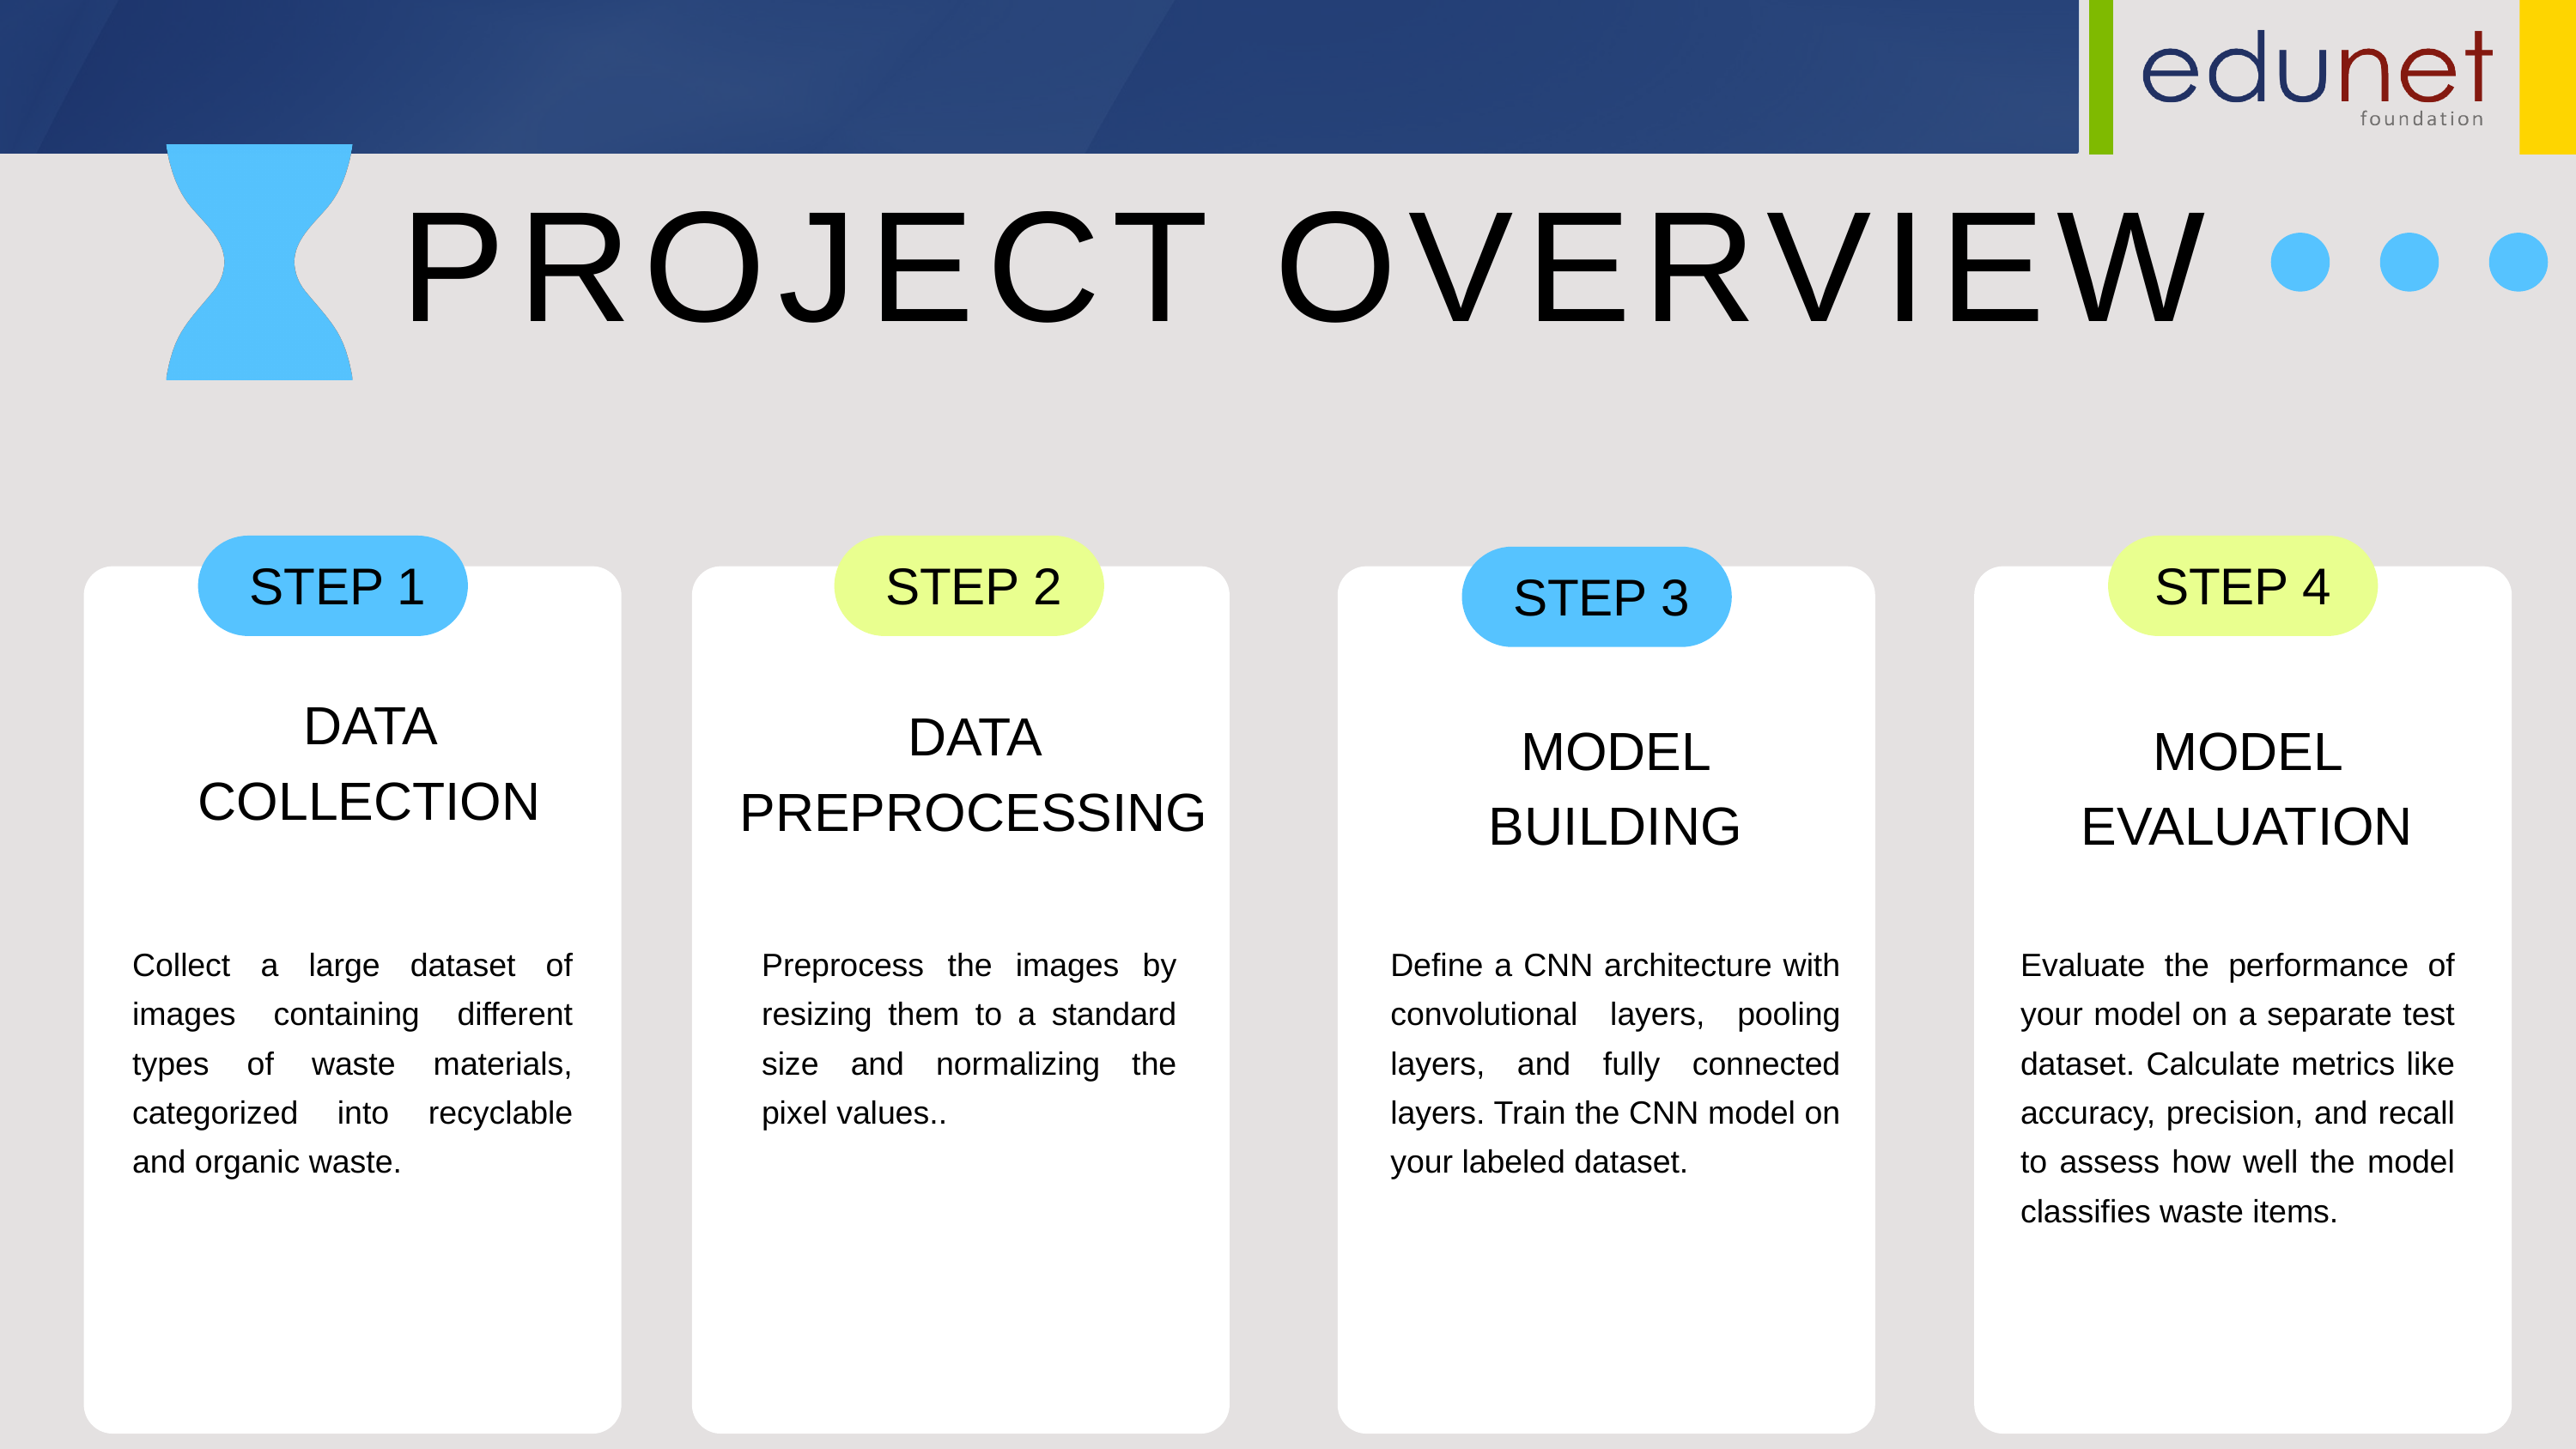

PROJECT OVERVIEW

STEP 1
STEP 2
STEP 4

STEP 3
DATA COLLECTION
DATA PREPROCESSING
MODEL BUILDING
MODEL EVALUATION
Collect a large dataset of images containing different types of waste materials, categorized into recyclable and organic waste.
Preprocess the images by resizing them to a standard size and normalizing the pixel values..
Define a CNN architecture with convolutional layers, pooling layers, and fully connected layers. Train the CNN model on your labeled dataset.
Evaluate the performance of your model on a separate test dataset. Calculate metrics like accuracy, precision, and recall to assess how well the model classifies waste items.